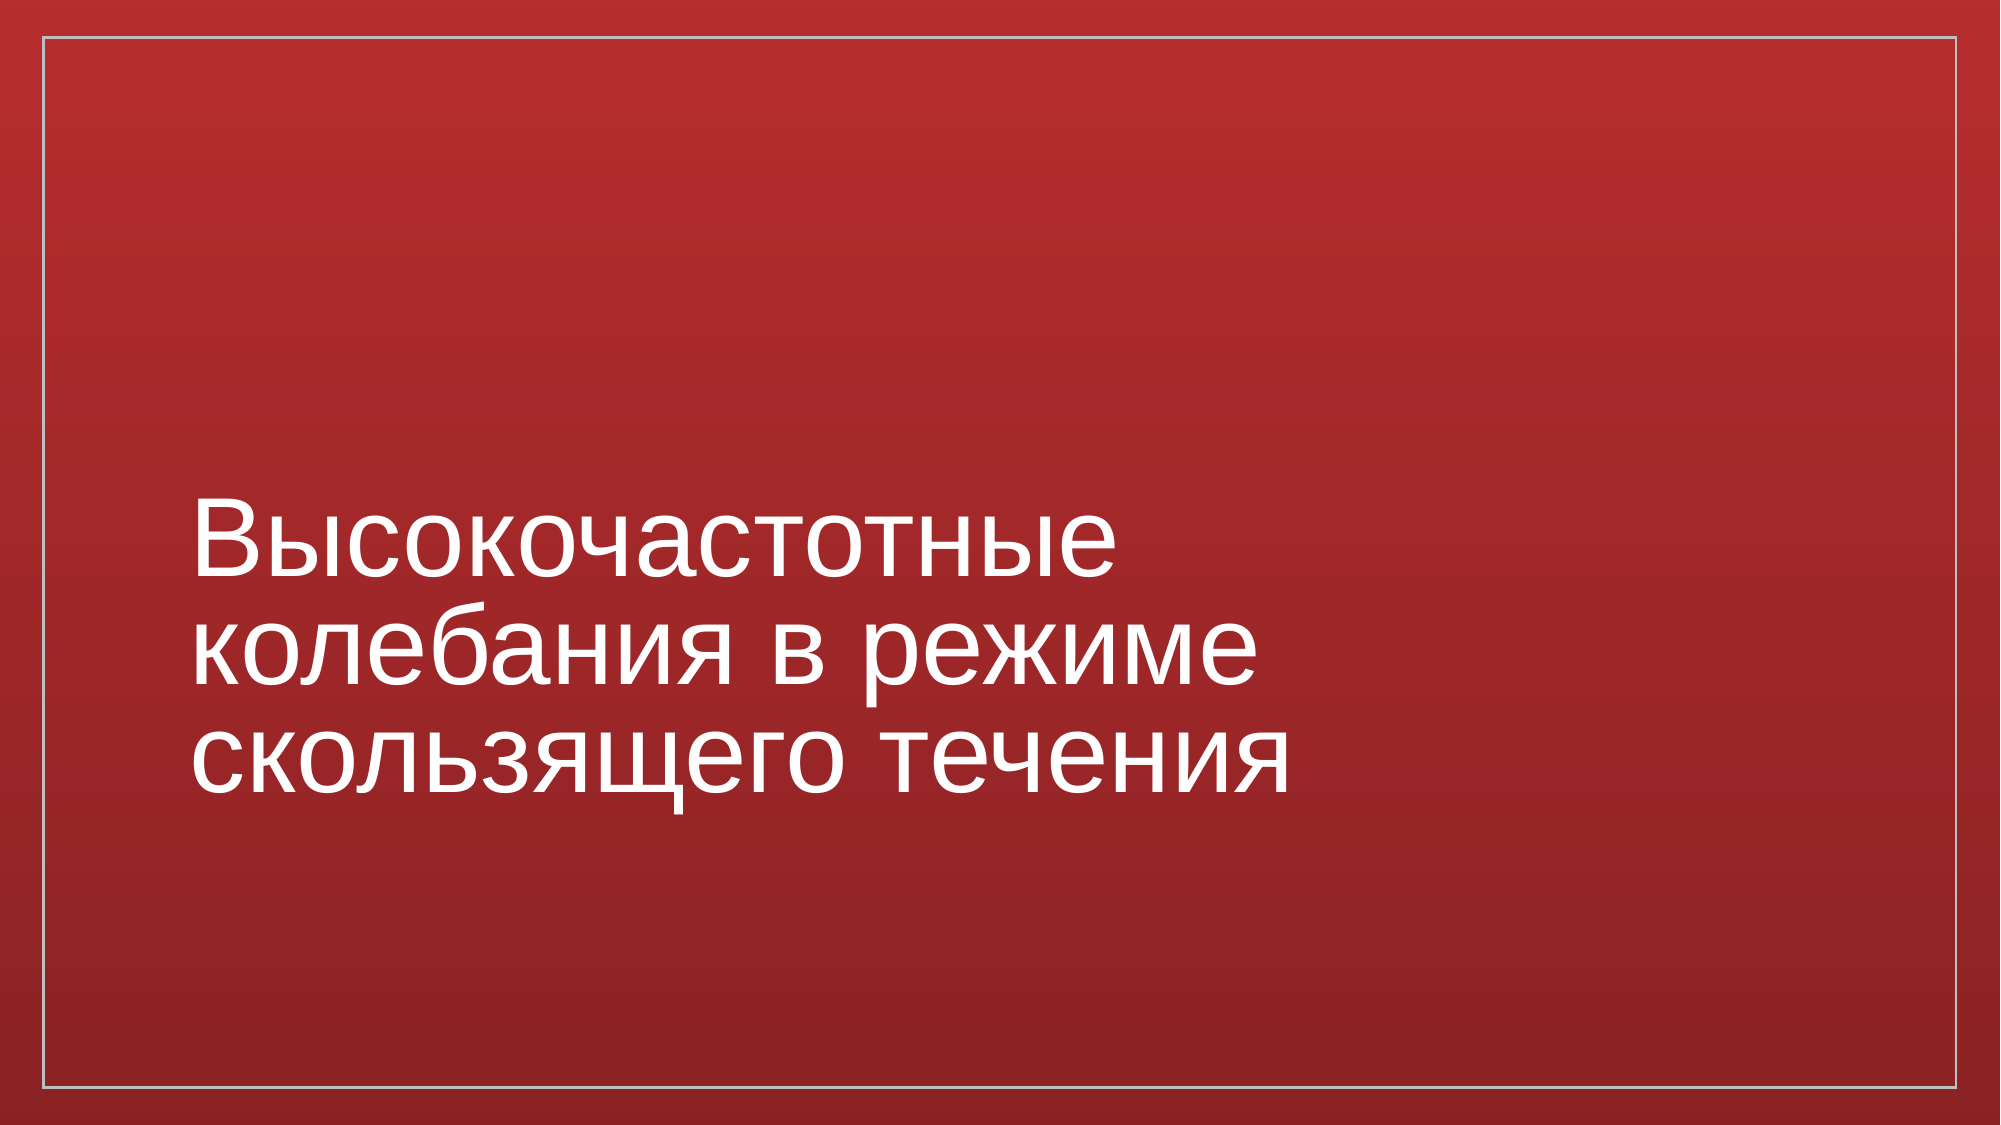

# Высокочастотные колебания в режиме скользящего течения